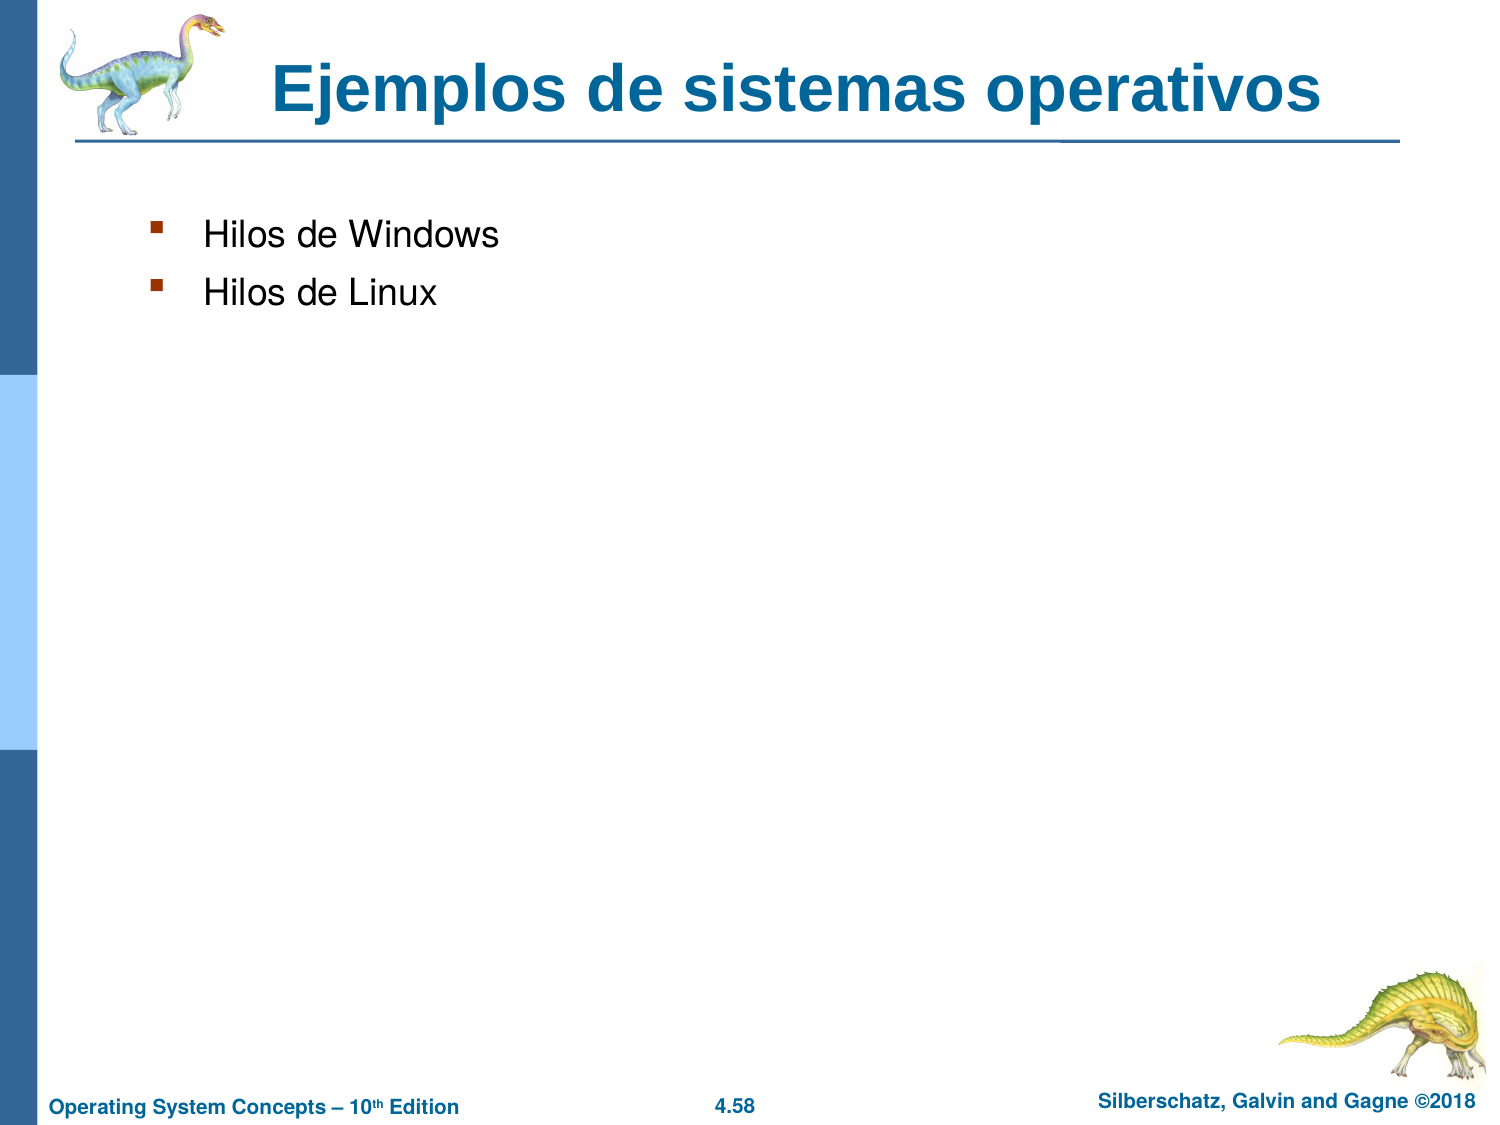

Ejemplos de sistemas operativos
Hilos de Windows
Hilos de Linux